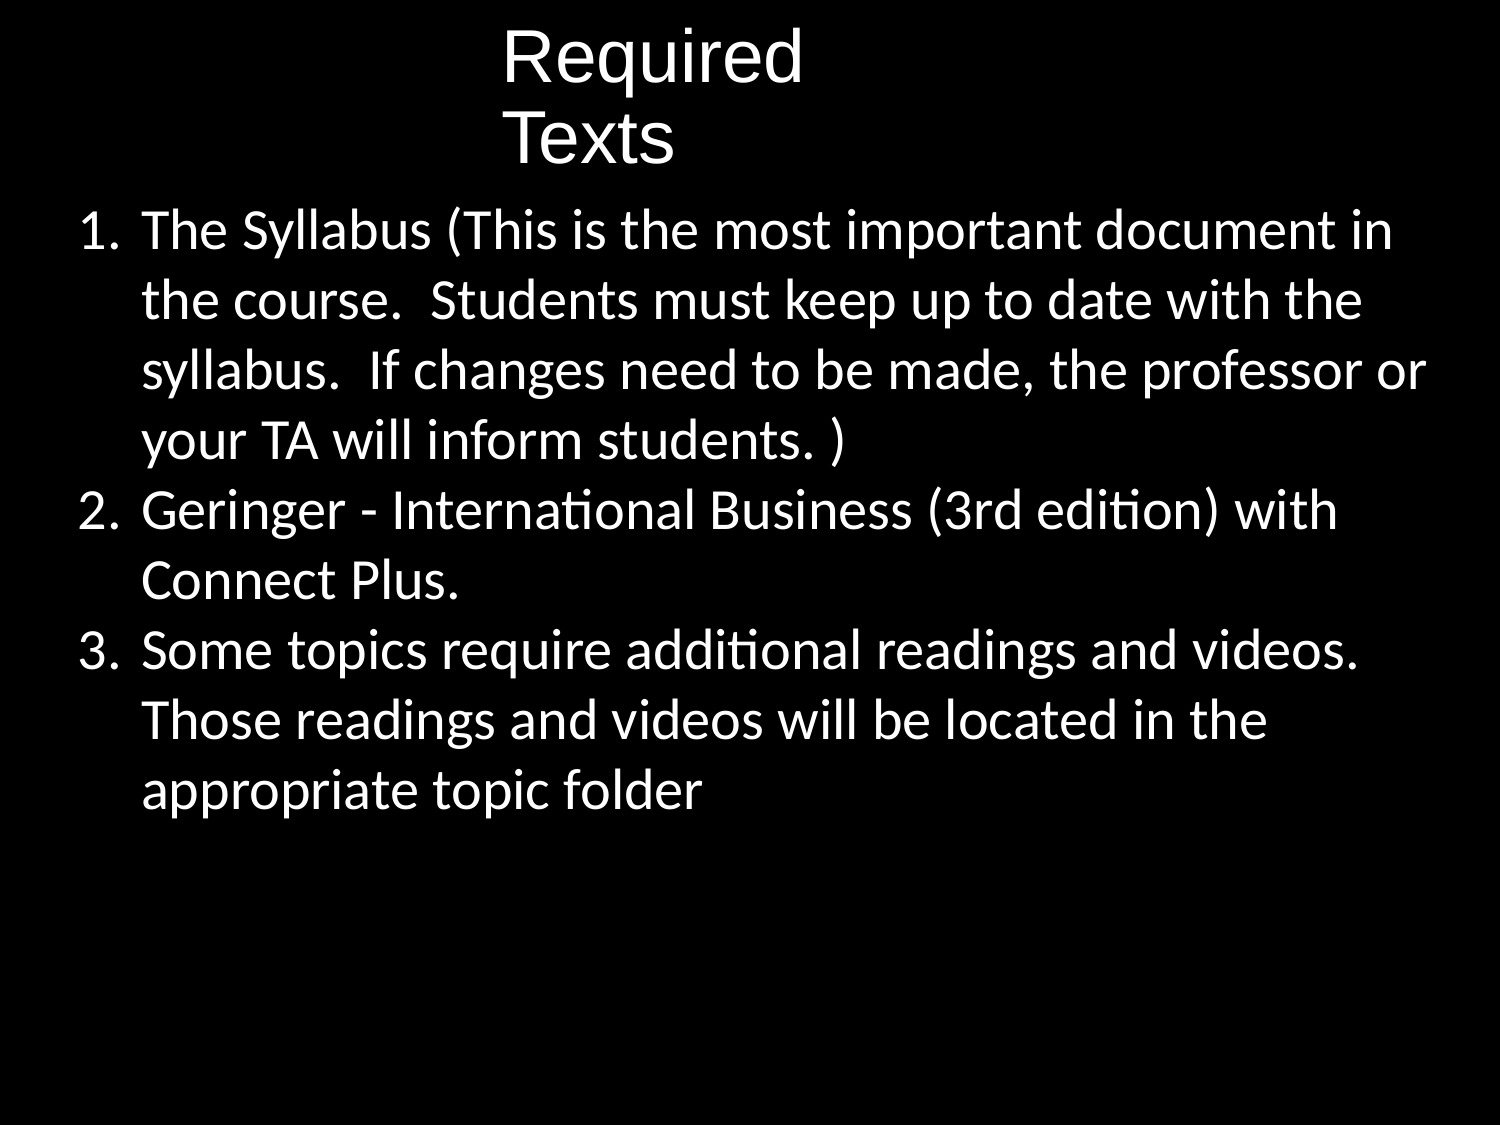

# Required Texts
The Syllabus (This is the most important document in the course.  Students must keep up to date with the syllabus.  If changes need to be made, the professor or your TA will inform students. )
Geringer - International Business (3rd edition) with Connect Plus.
Some topics require additional readings and videos.  Those readings and videos will be located in the appropriate topic folder